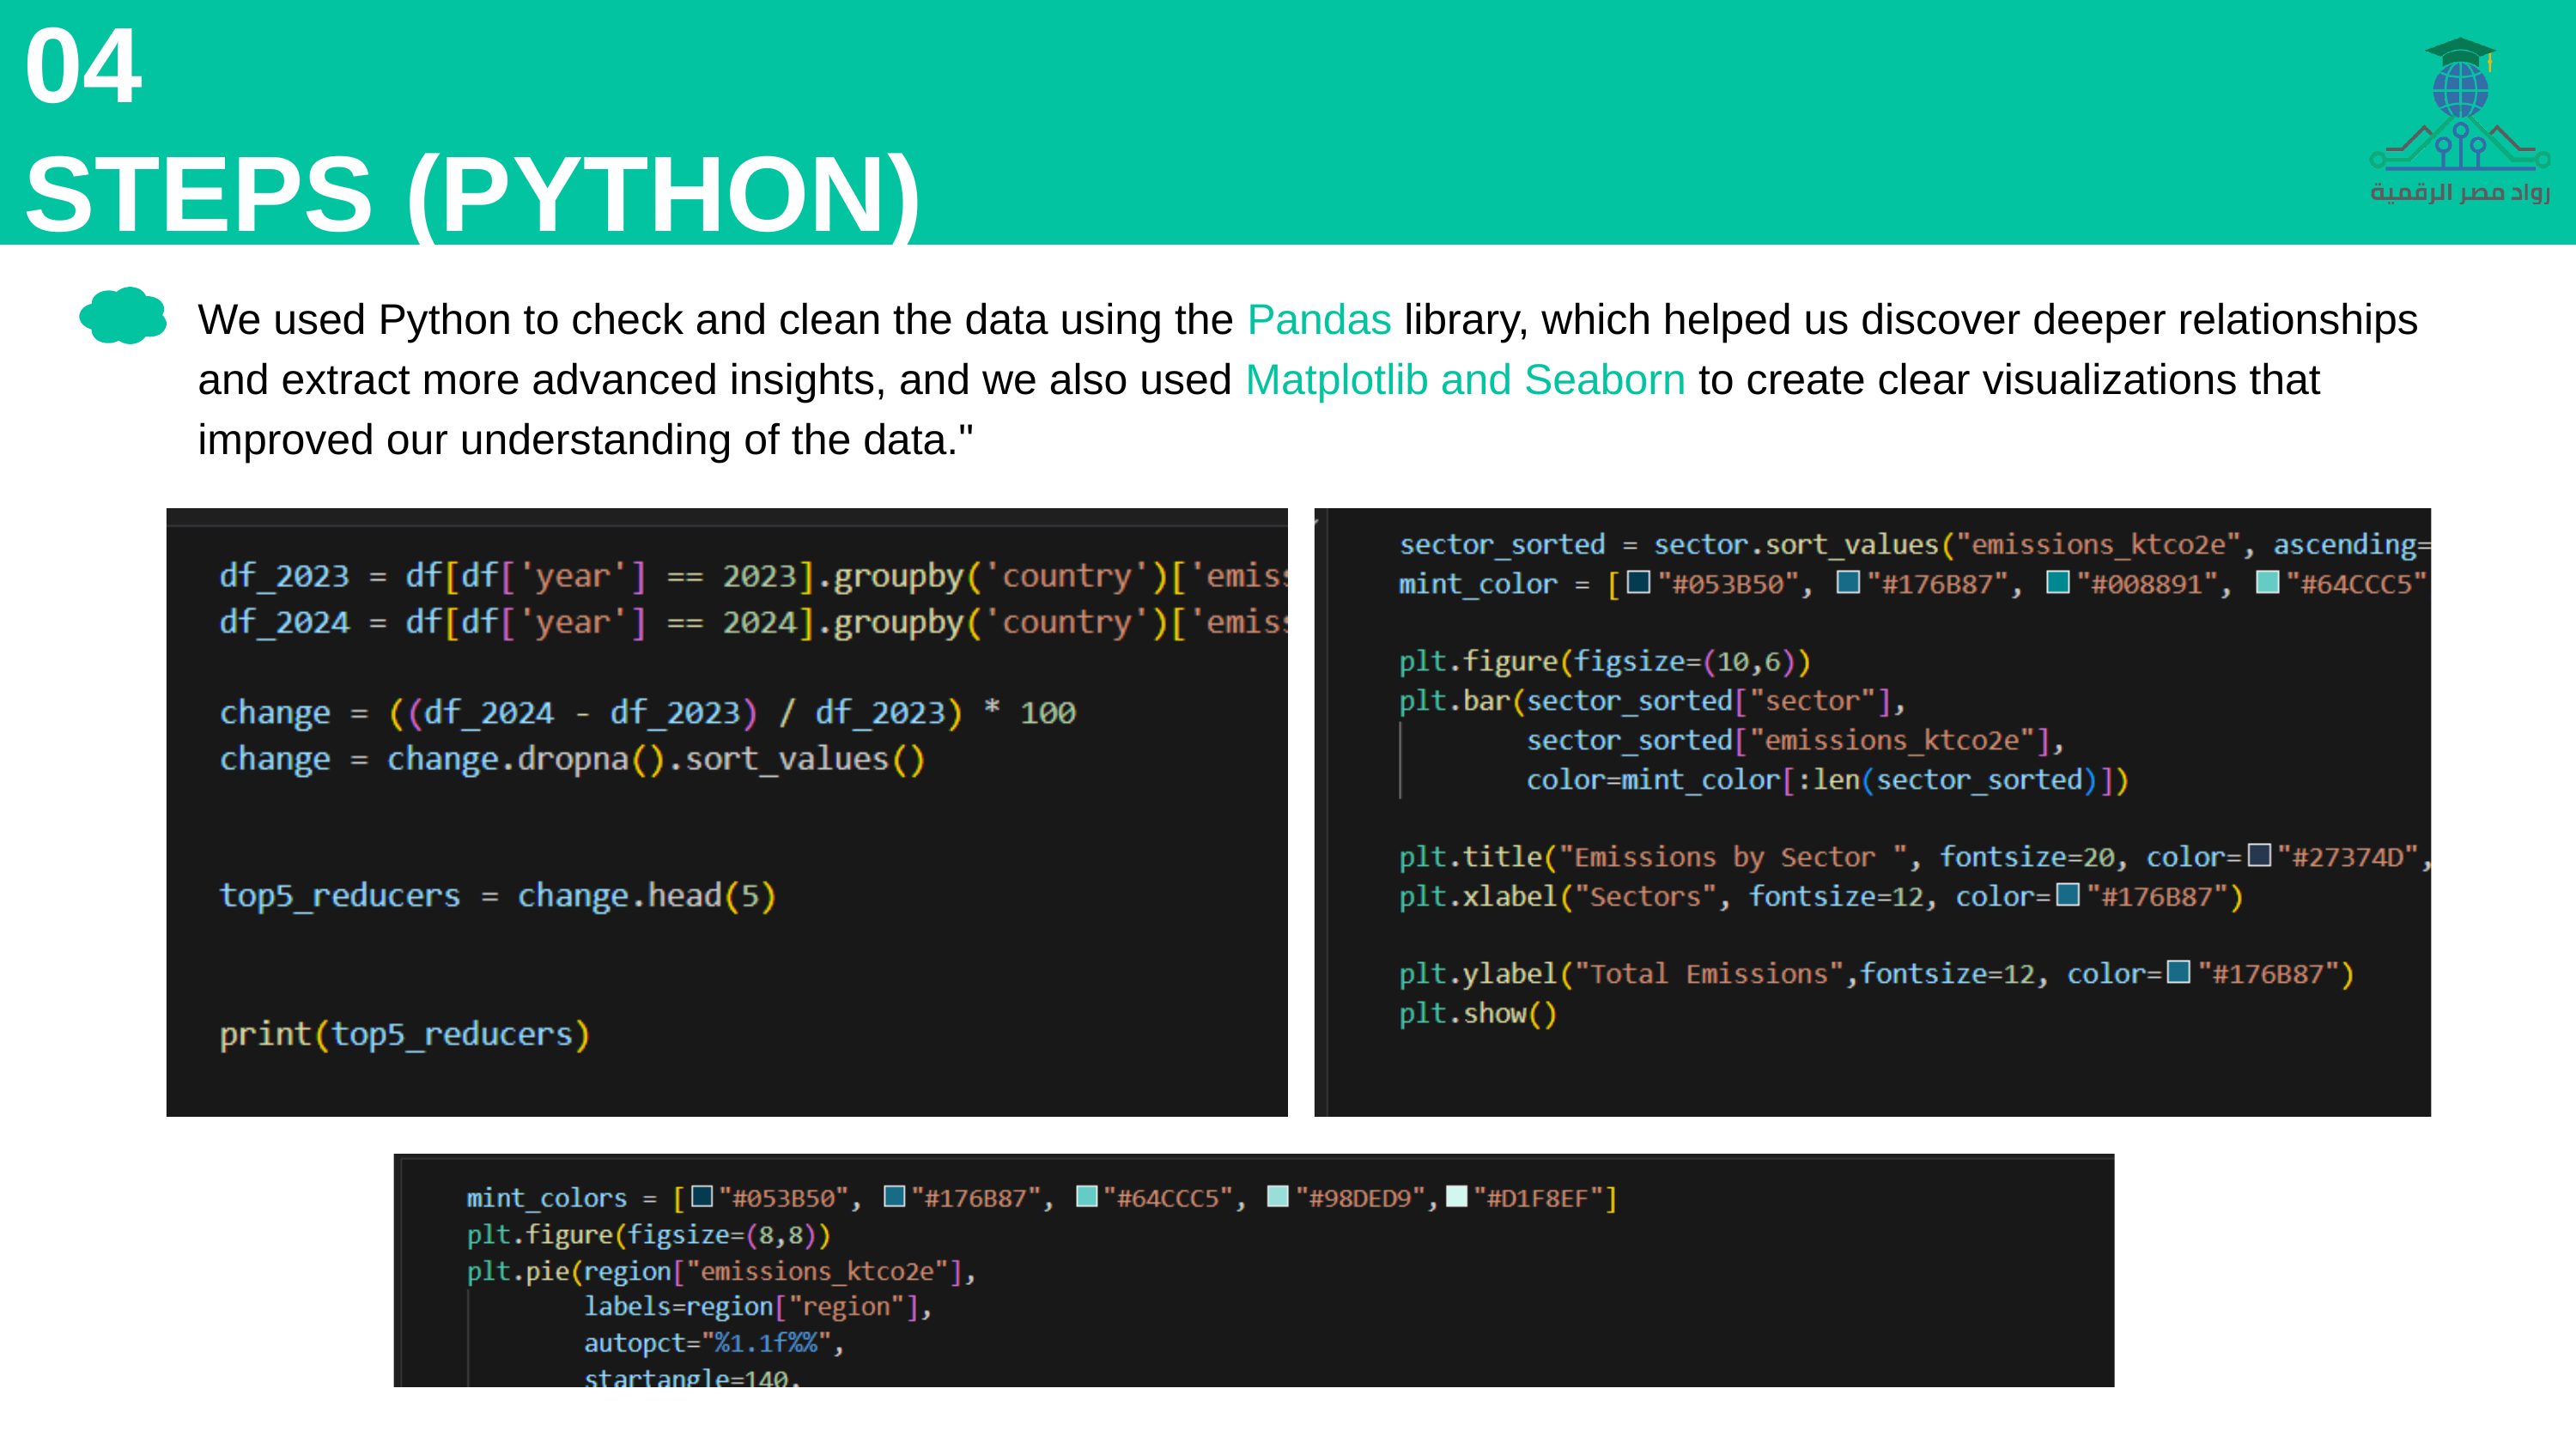

04
STEPS (PYTHON)

We used Python to check and clean the data using the Pandas library, which helped us discover deeper relationships and extract more advanced insights, and we also used Matplotlib and Seaborn to create clear visualizations that improved our understanding of the data."